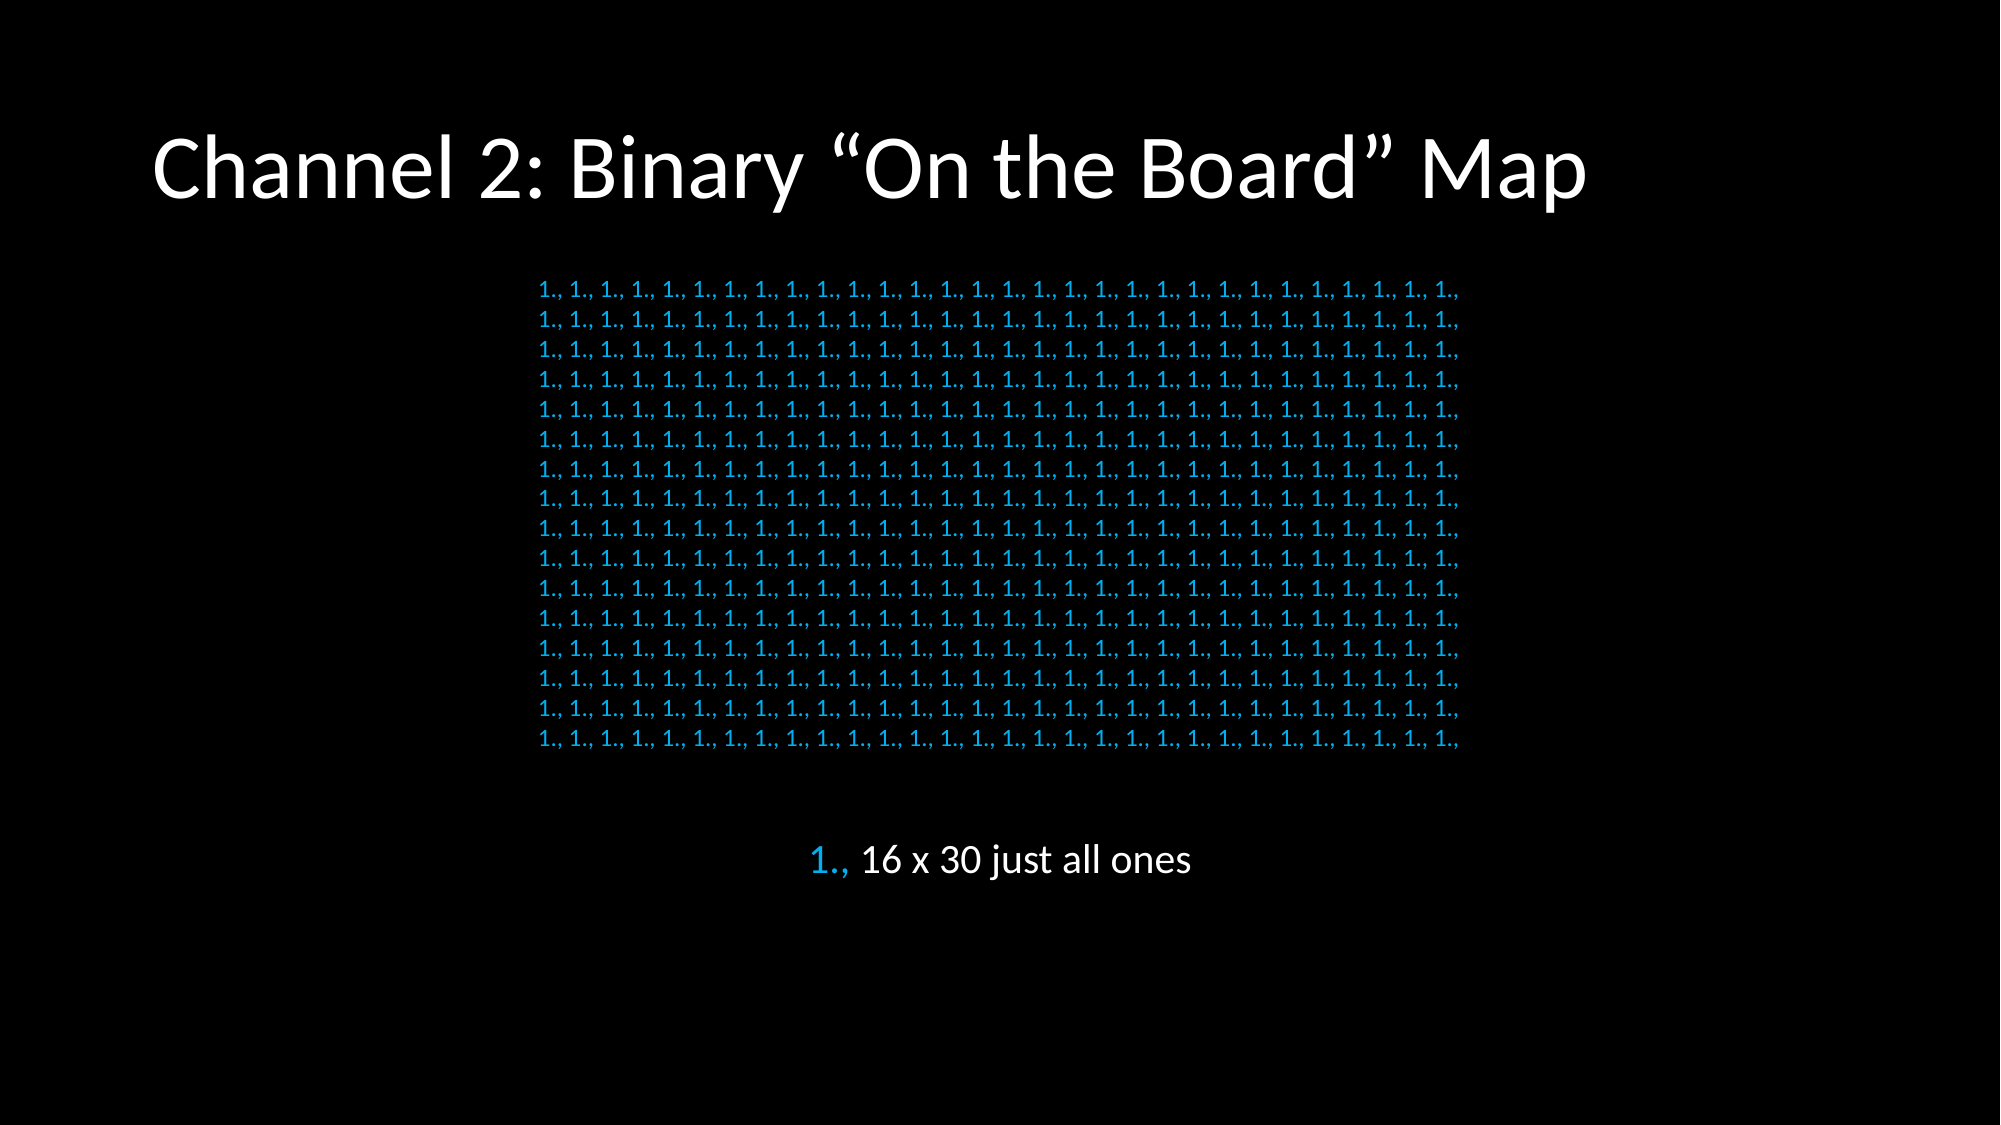

# Channel 2: Binary “On the Board” Map
1., 1., 1., 1., 1., 1., 1., 1., 1., 1., 1., 1., 1., 1., 1., 1., 1., 1., 1., 1., 1., 1., 1., 1., 1., 1., 1., 1., 1., 1.,
1., 1., 1., 1., 1., 1., 1., 1., 1., 1., 1., 1., 1., 1., 1., 1., 1., 1., 1., 1., 1., 1., 1., 1., 1., 1., 1., 1., 1., 1.,
1., 1., 1., 1., 1., 1., 1., 1., 1., 1., 1., 1., 1., 1., 1., 1., 1., 1., 1., 1., 1., 1., 1., 1., 1., 1., 1., 1., 1., 1.,
1., 1., 1., 1., 1., 1., 1., 1., 1., 1., 1., 1., 1., 1., 1., 1., 1., 1., 1., 1., 1., 1., 1., 1., 1., 1., 1., 1., 1., 1.,
1., 1., 1., 1., 1., 1., 1., 1., 1., 1., 1., 1., 1., 1., 1., 1., 1., 1., 1., 1., 1., 1., 1., 1., 1., 1., 1., 1., 1., 1.,
1., 1., 1., 1., 1., 1., 1., 1., 1., 1., 1., 1., 1., 1., 1., 1., 1., 1., 1., 1., 1., 1., 1., 1., 1., 1., 1., 1., 1., 1.,
1., 1., 1., 1., 1., 1., 1., 1., 1., 1., 1., 1., 1., 1., 1., 1., 1., 1., 1., 1., 1., 1., 1., 1., 1., 1., 1., 1., 1., 1.,
1., 1., 1., 1., 1., 1., 1., 1., 1., 1., 1., 1., 1., 1., 1., 1., 1., 1., 1., 1., 1., 1., 1., 1., 1., 1., 1., 1., 1., 1.,
1., 1., 1., 1., 1., 1., 1., 1., 1., 1., 1., 1., 1., 1., 1., 1., 1., 1., 1., 1., 1., 1., 1., 1., 1., 1., 1., 1., 1., 1.,
1., 1., 1., 1., 1., 1., 1., 1., 1., 1., 1., 1., 1., 1., 1., 1., 1., 1., 1., 1., 1., 1., 1., 1., 1., 1., 1., 1., 1., 1.,
1., 1., 1., 1., 1., 1., 1., 1., 1., 1., 1., 1., 1., 1., 1., 1., 1., 1., 1., 1., 1., 1., 1., 1., 1., 1., 1., 1., 1., 1.,
1., 1., 1., 1., 1., 1., 1., 1., 1., 1., 1., 1., 1., 1., 1., 1., 1., 1., 1., 1., 1., 1., 1., 1., 1., 1., 1., 1., 1., 1.,
1., 1., 1., 1., 1., 1., 1., 1., 1., 1., 1., 1., 1., 1., 1., 1., 1., 1., 1., 1., 1., 1., 1., 1., 1., 1., 1., 1., 1., 1.,
1., 1., 1., 1., 1., 1., 1., 1., 1., 1., 1., 1., 1., 1., 1., 1., 1., 1., 1., 1., 1., 1., 1., 1., 1., 1., 1., 1., 1., 1.,
1., 1., 1., 1., 1., 1., 1., 1., 1., 1., 1., 1., 1., 1., 1., 1., 1., 1., 1., 1., 1., 1., 1., 1., 1., 1., 1., 1., 1., 1.,
1., 1., 1., 1., 1., 1., 1., 1., 1., 1., 1., 1., 1., 1., 1., 1., 1., 1., 1., 1., 1., 1., 1., 1., 1., 1., 1., 1., 1., 1.,

1., 16 x 30 just all ones